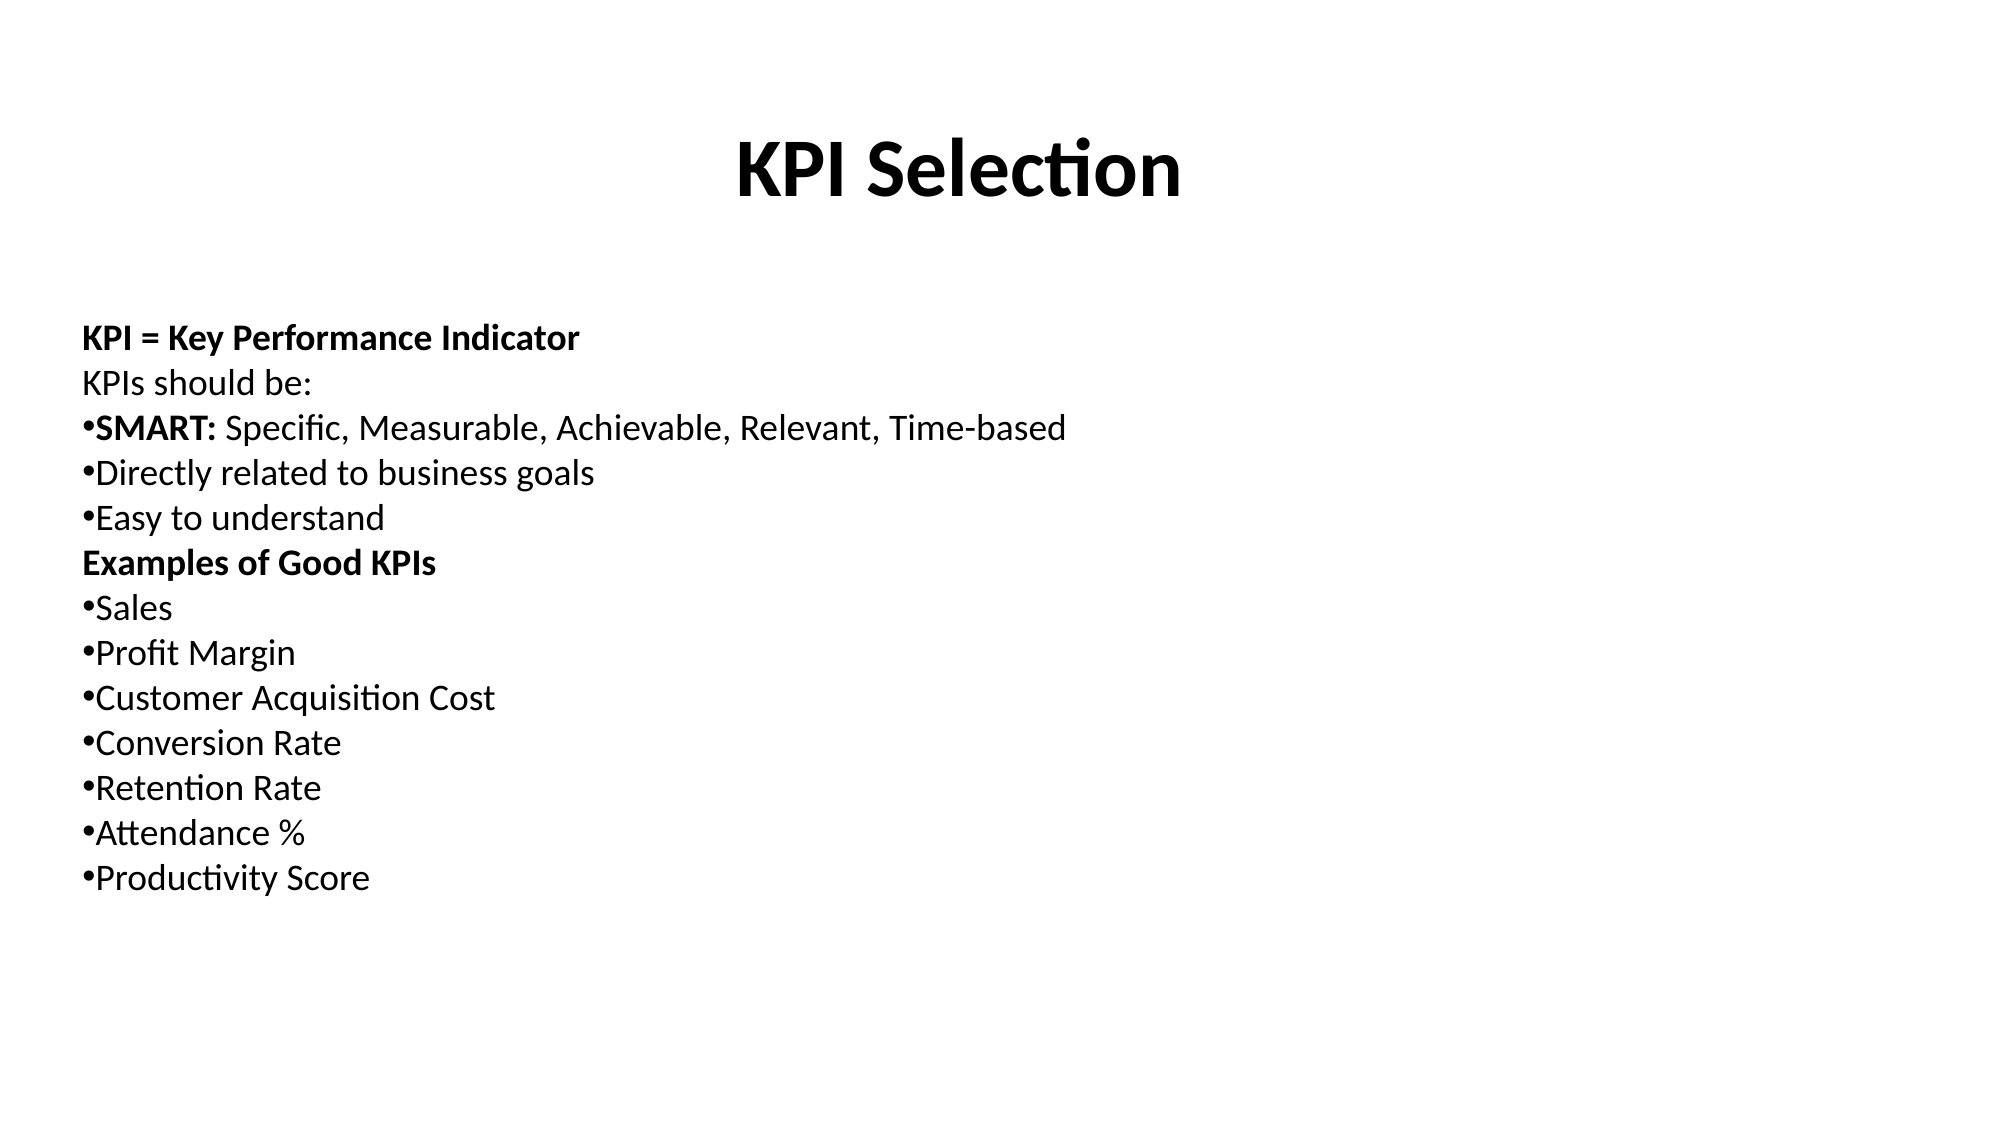

KPI Selection

KPI = Key Performance Indicator
KPIs should be:
SMART: Specific, Measurable, Achievable, Relevant, Time-based
Directly related to business goals
Easy to understand
Examples of Good KPIs
Sales
Profit Margin
Customer Acquisition Cost
Conversion Rate
Retention Rate
Attendance %
Productivity Score